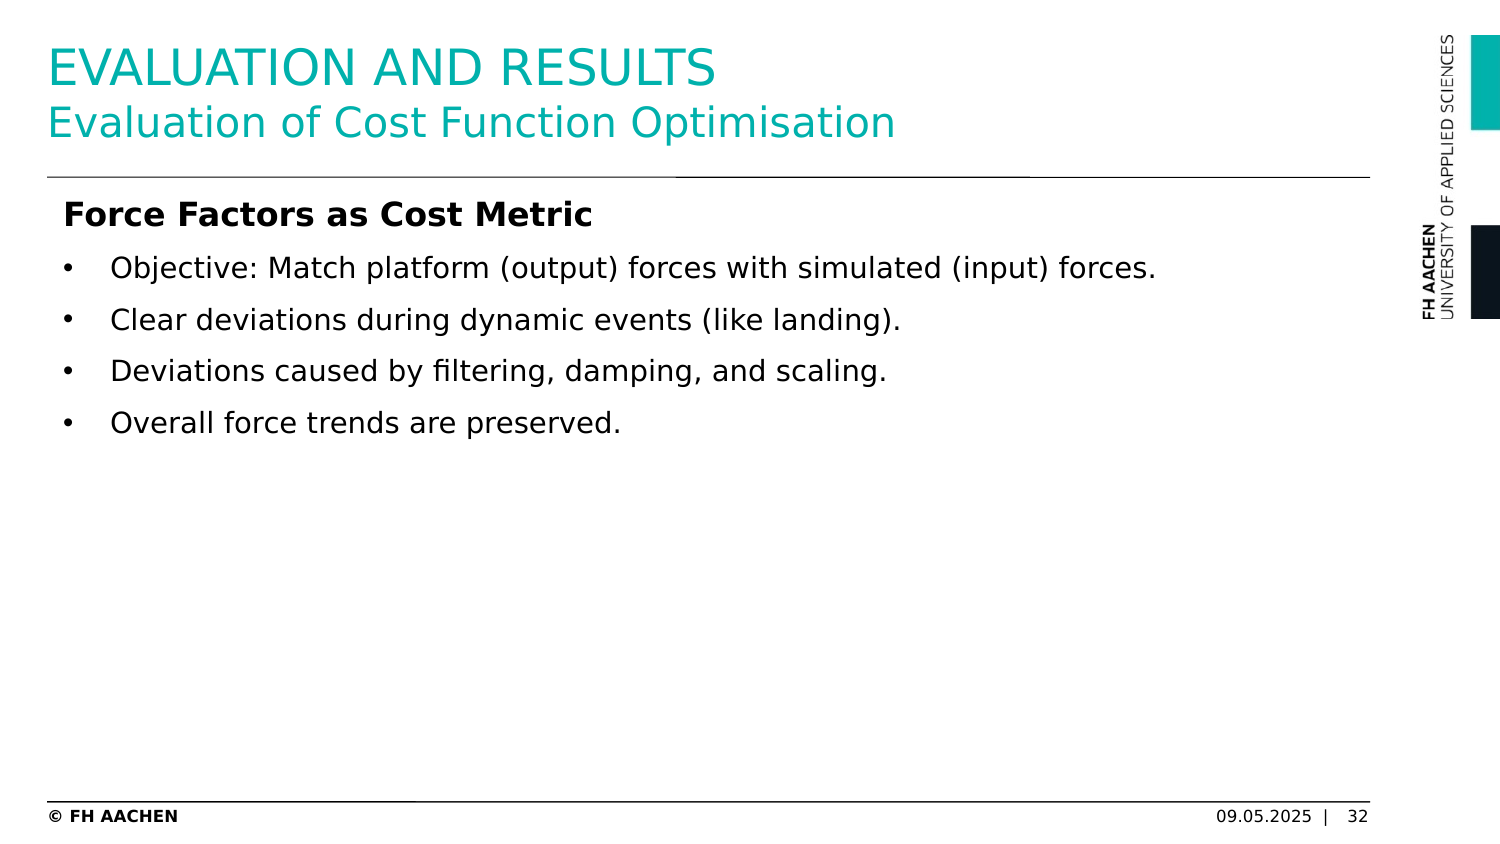

# EVALUATION AND RESULTS Evaluation of Cost Function Optimisation
Force Factors as Cost Metric
Objective: Match platform (output) forces with simulated (input) forces.
Clear deviations during dynamic events (like landing).
Deviations caused by filtering, damping, and scaling.
Overall force trends are preserved.
© FH AACHEN
09.05.2025  |
32